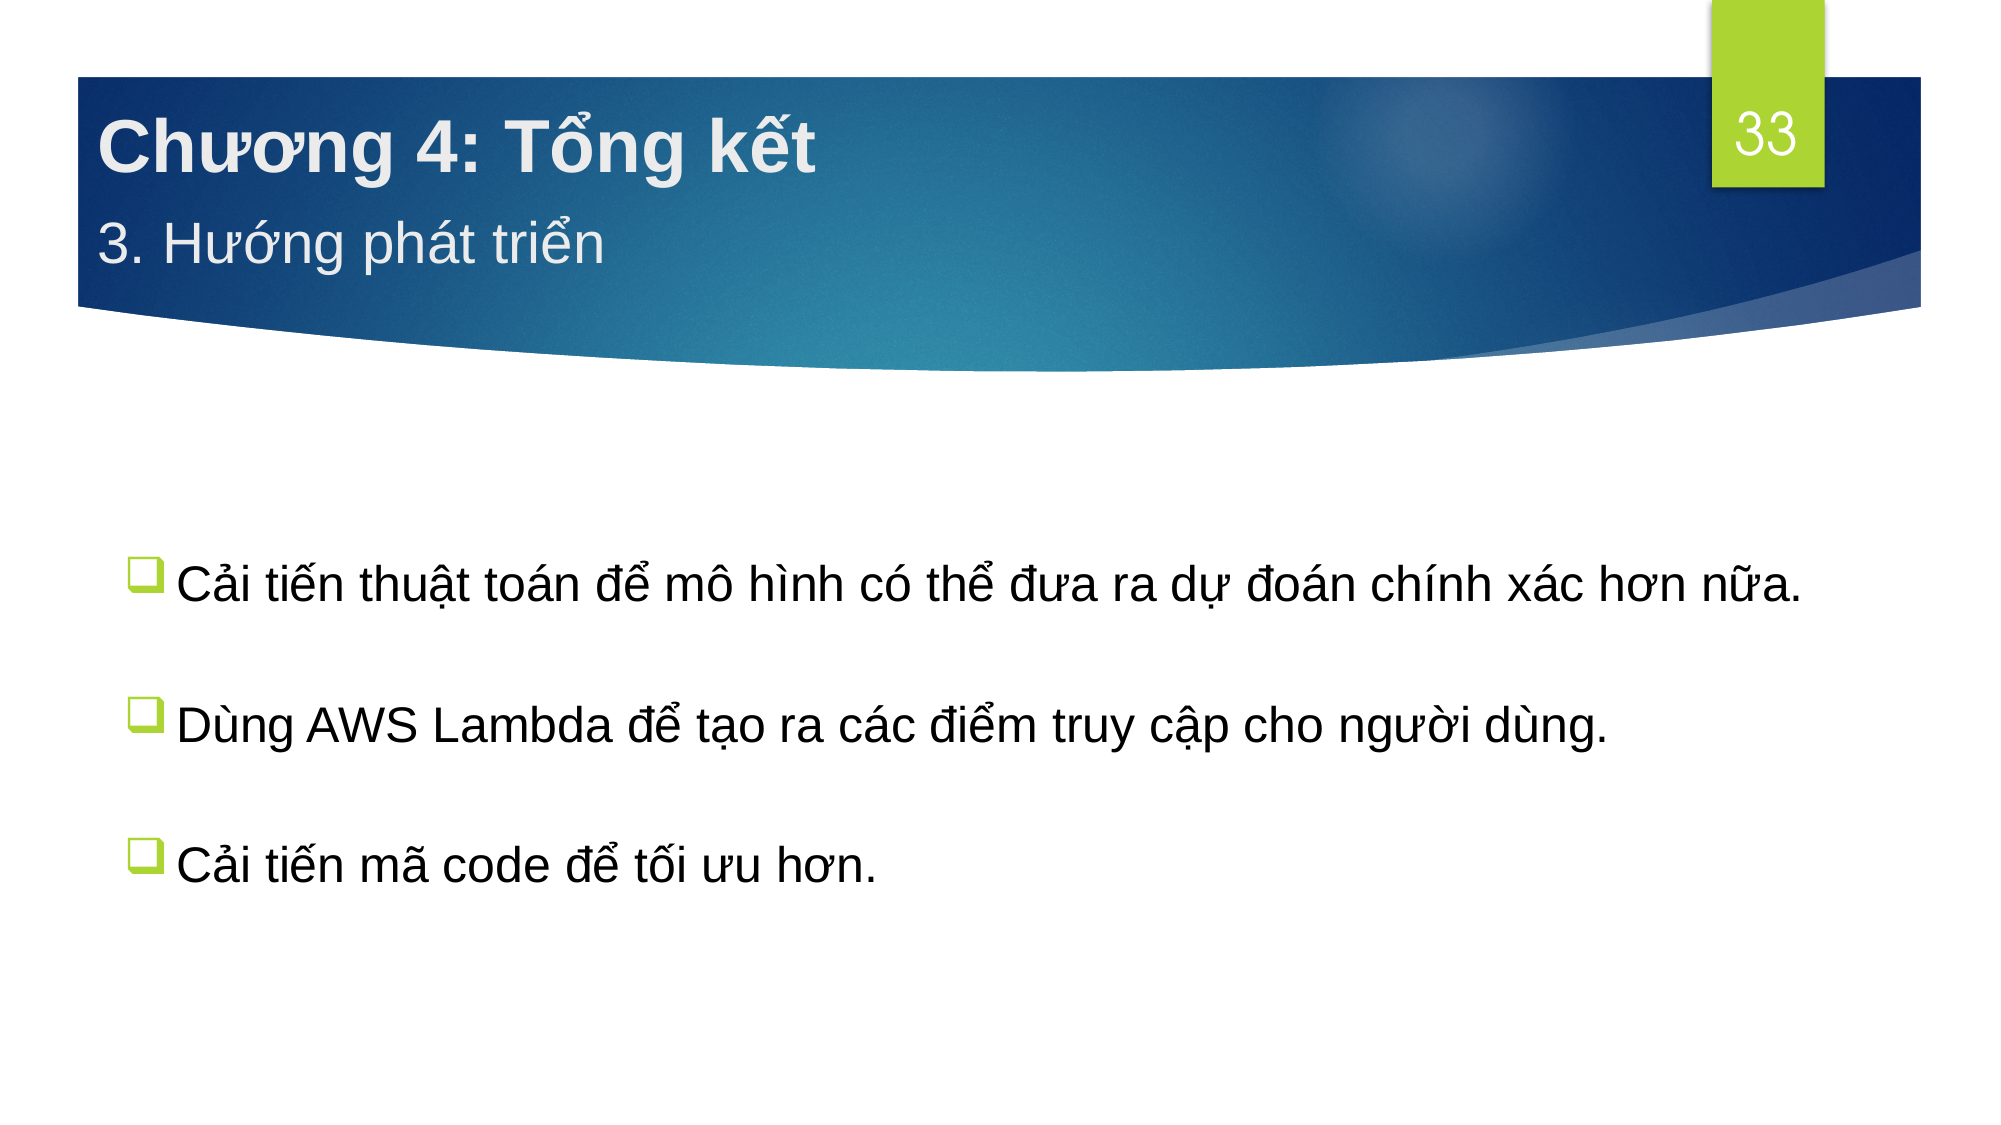

33
# Chương 4: Tổng kết
3. Hướng phát triển
Cải tiến thuật toán để mô hình có thể đưa ra dự đoán chính xác hơn nữa.
Dùng AWS Lambda để tạo ra các điểm truy cập cho người dùng.
Cải tiến mã code để tối ưu hơn.